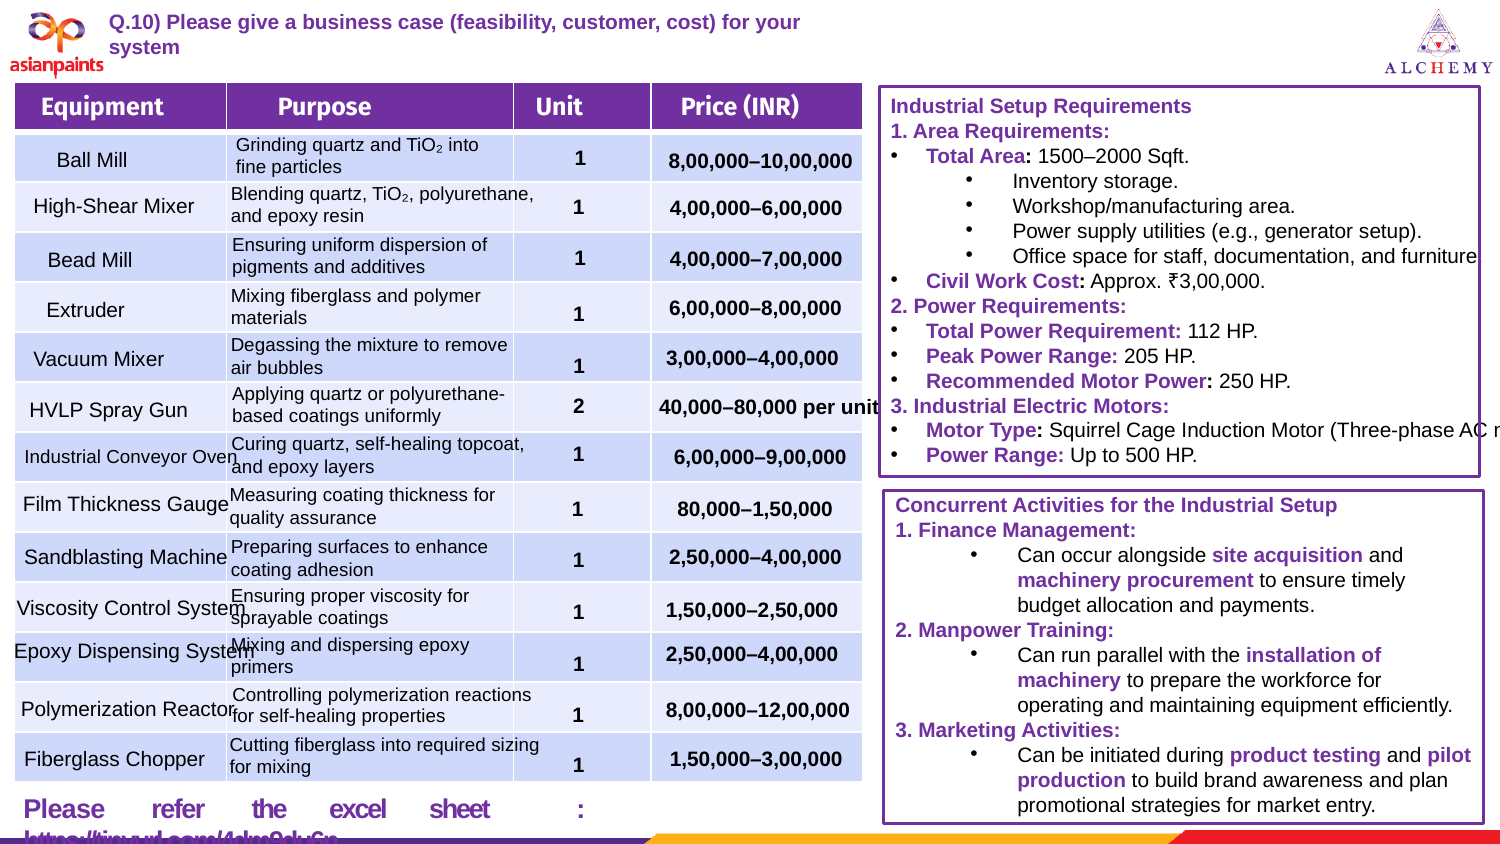

Q.10) Please give a business case (feasibility, customer, cost) for your system
|  |  |  |  |
| --- | --- | --- | --- |
|  |  |  |  |
|  |  |  |  |
|  |  |  |  |
|  |  |  |  |
|  |  |  |  |
|  |  |  |  |
|  |  |  |  |
|  |  |  |  |
|  |  |  |  |
|  |  |  |  |
|  |  |  |  |
|  |  |  |  |
|  |  |  |  |
Equipment
Purpose
Unit
Price (INR)
Industrial Setup Requirements
1. Area Requirements:
Total Area: 1500–2000 Sqft.
Inventory storage.
Workshop/manufacturing area.
Power supply utilities (e.g., generator setup).
Office space for staff, documentation, and furniture.
Civil Work Cost: Approx. ₹3,00,000.
2. Power Requirements:
Total Power Requirement: 112 HP.
Peak Power Range: 205 HP.
Recommended Motor Power: 250 HP.
3. Industrial Electric Motors:
Motor Type: Squirrel Cage Induction Motor (Three-phase AC motor).
Power Range: Up to 500 HP.

1
Grinding quartz and TiO₂ into
fine particles
Ball Mill
8,00,000–10,00,000

1
Blending quartz, TiO₂, polyurethane,
and epoxy resin
High-Shear Mixer
4,00,000–6,00,000

1
Ensuring uniform dispersion of
pigments and additives
4,00,000–7,00,000
Bead Mill

1
Mixing fiberglass and polymer
materials
6,00,000–8,00,000
Extruder

1
Degassing the mixture to remove
air bubbles
3,00,000–4,00,000
Vacuum Mixer

2
Applying quartz or polyurethane-
based coatings uniformly
40,000–80,000 per unit
HVLP Spray Gun

1
Curing quartz, self-healing topcoat,
and epoxy layers
6,00,000–9,00,000
Industrial Conveyor Oven
|  |
| --- |

1
Measuring coating thickness for
quality assurance
Film Thickness Gauge
Concurrent Activities for the Industrial Setup
1. Finance Management:
Can occur alongside site acquisition and machinery procurement to ensure timely budget allocation and payments.
2. Manpower Training:
Can run parallel with the installation of machinery to prepare the workforce for operating and maintaining equipment efficiently.
3. Marketing Activities:
Can be initiated during product testing and pilot production to build brand awareness and plan promotional strategies for market entry.
80,000–1,50,000

1
Preparing surfaces to enhance
coating adhesion
2,50,000–4,00,000
Sandblasting Machine

1
Ensuring proper viscosity for
sprayable coatings
Viscosity Control System
1,50,000–2,50,000

1
Mixing and dispersing epoxy
primers
Epoxy Dispensing System
2,50,000–4,00,000

1
| Controlling polymerization reactions for self-healing properties |
| --- |
Polymerization Reactor
8,00,000–12,00,000

1
Cutting fiberglass into required sizing
for mixing
Fiberglass Chopper
1,50,000–3,00,000
Please refer the excel sheet  :  https://tinyurl.com/4dm9du6n